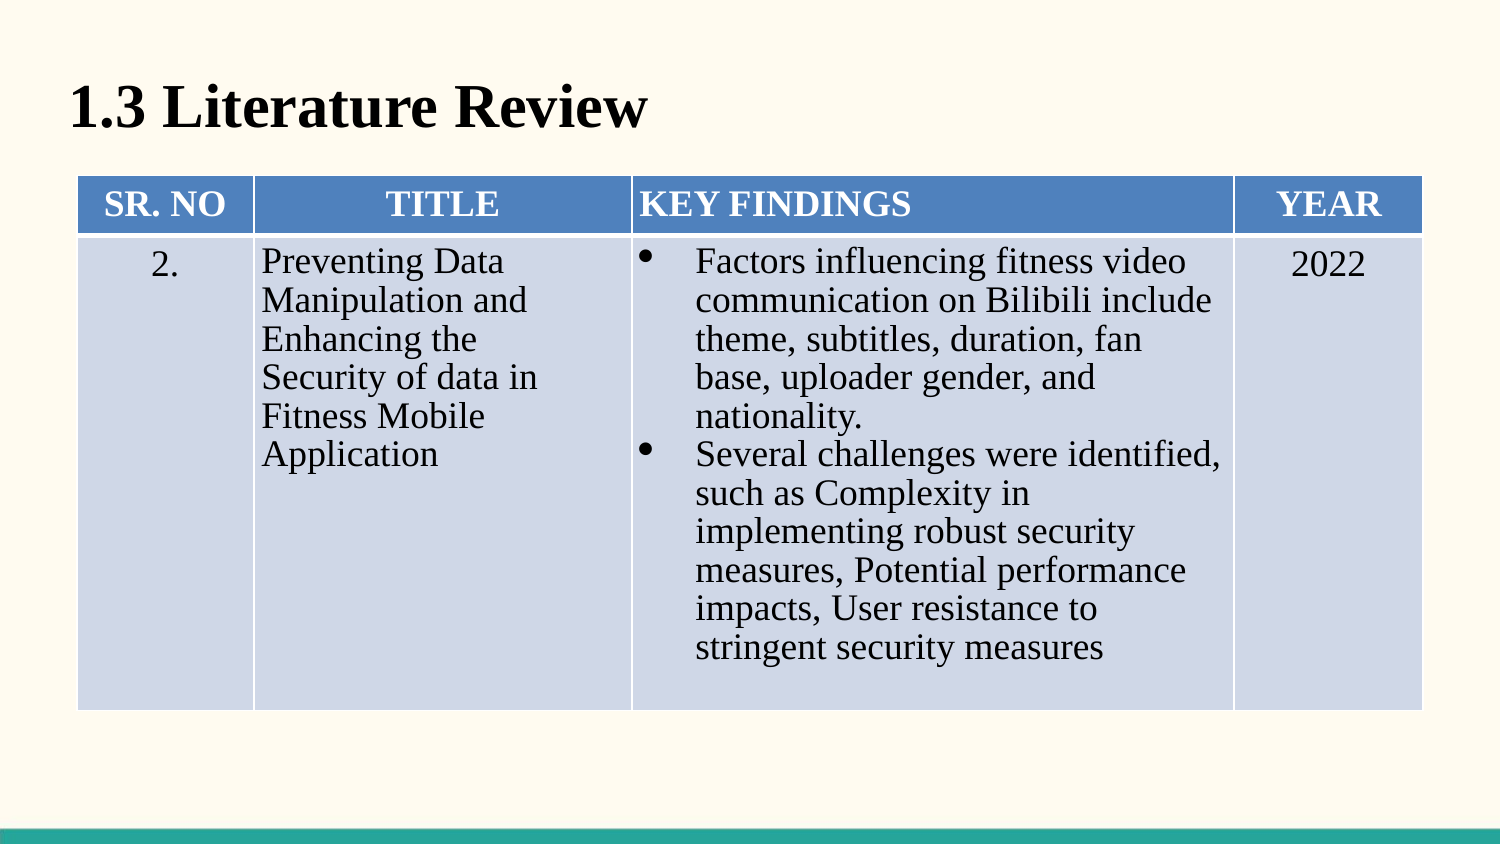

1.3 Literature Review
| SR. NO | TITLE | KEY FINDINGS | YEAR |
| --- | --- | --- | --- |
| 2. | Preventing Data Manipulation and Enhancing the Security of data in Fitness Mobile Application | Factors influencing fitness video communication on Bilibili include theme, subtitles, duration, fan base, uploader gender, and nationality. Several challenges were identified, such as Complexity in implementing robust security measures, Potential performance impacts, User resistance to stringent security measures | 2022 |